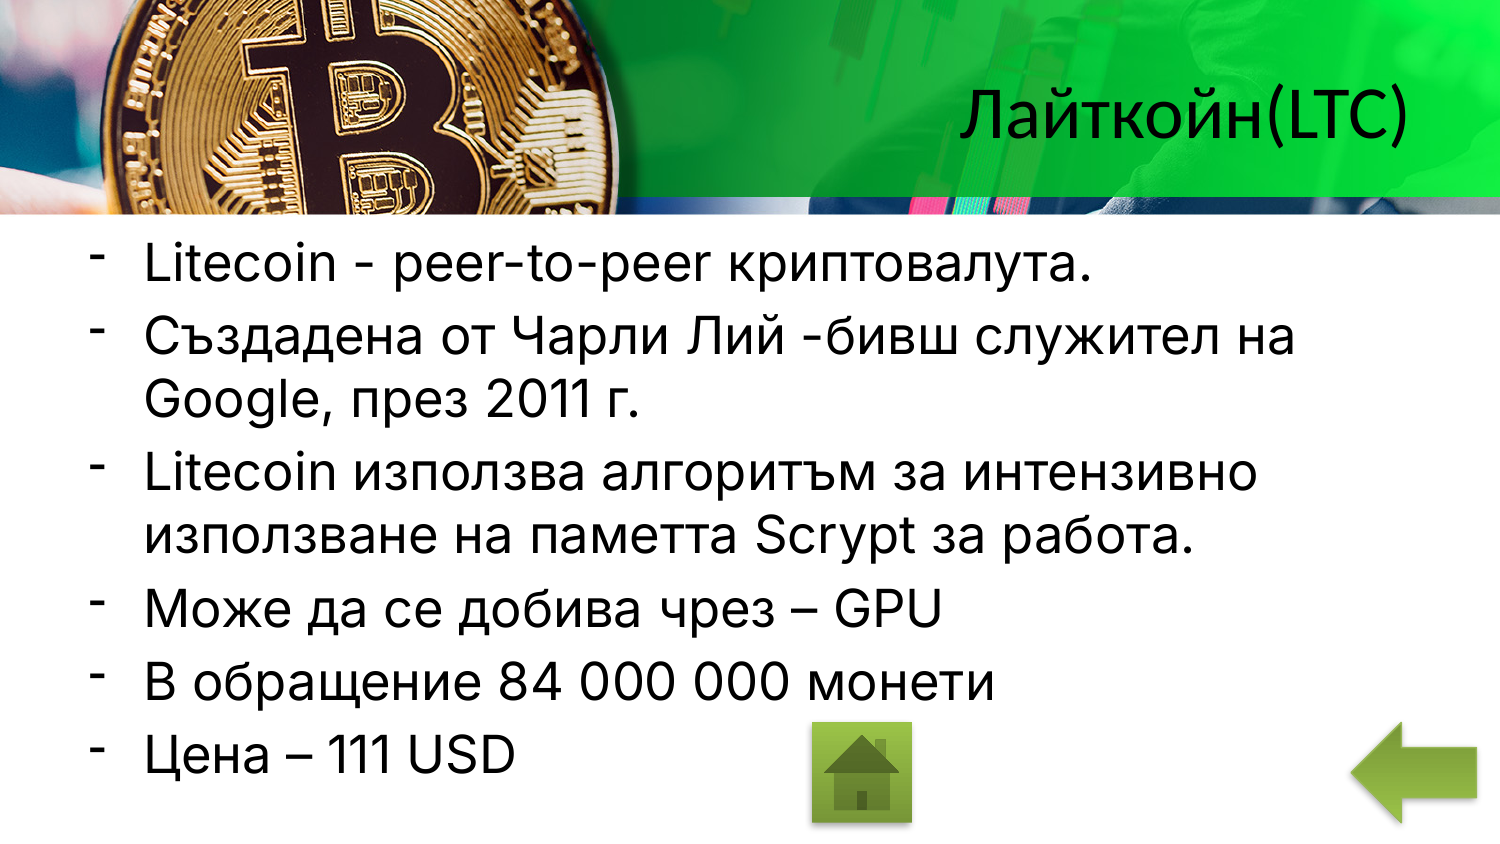

# Лайткойн(LTC)
Litecoin - peer-to-peer криптовалута.
Създадена от Чарли Лий -бивш служител на Google, през 2011 г.
Litecoin използва алгоритъм за интензивно използване на паметта Scrypt за работа.
Може да се добива чрез – GPU
В обращение 84 000 000 монети
Цена – 111 USD